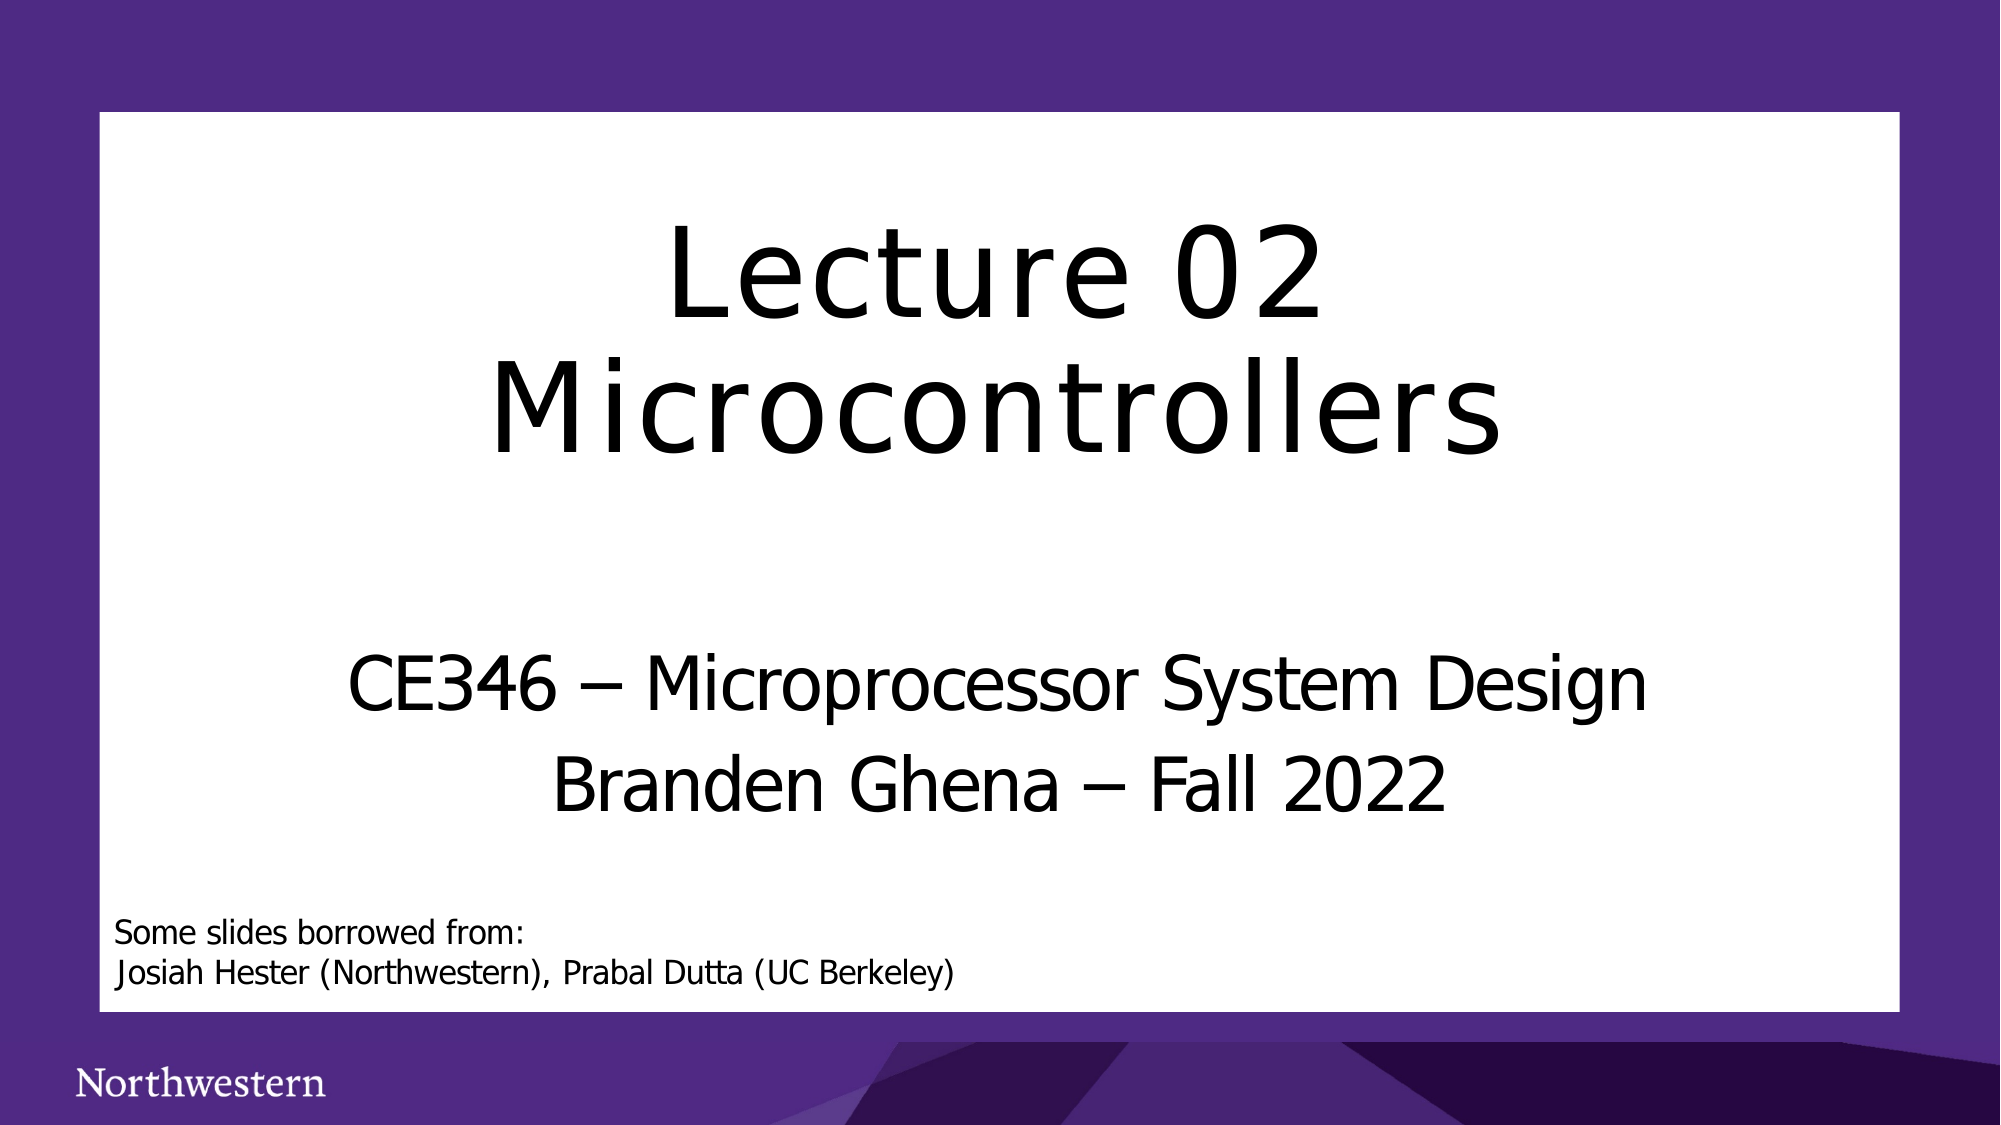

# Lecture 02 Microcontrollers
CE346 – Microprocessor System Design
Branden Ghena – Fall 2022
Some slides borrowed from:
Josiah Hester (Northwestern), Prabal Dutta (UC Berkeley)